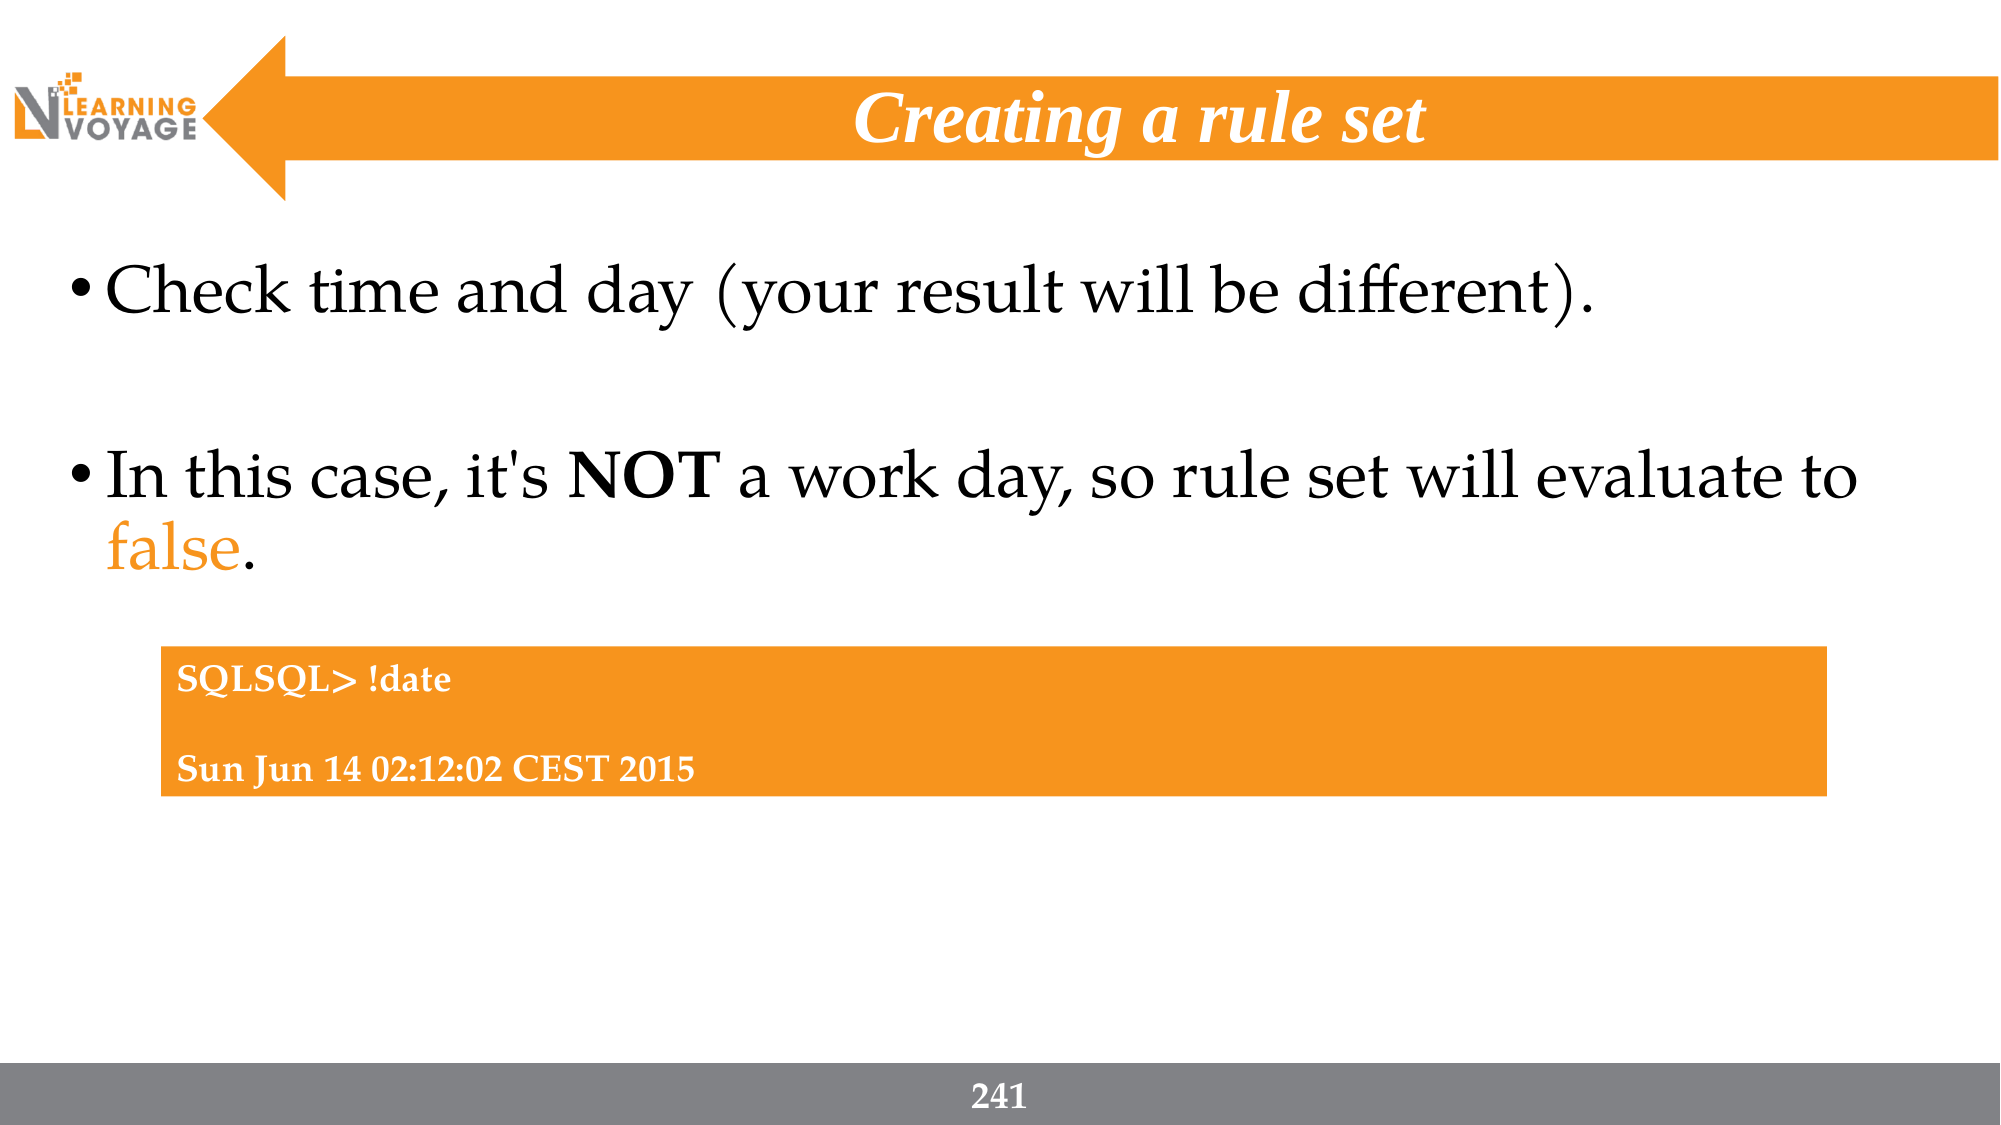

# Creating a rule set
Check time and day (your result will be different).

In this case, it's NOT a work day, so rule set will evaluate to false.
SQLSQL> !date

Sun Jun 14 02:12:02 CEST 2015
241